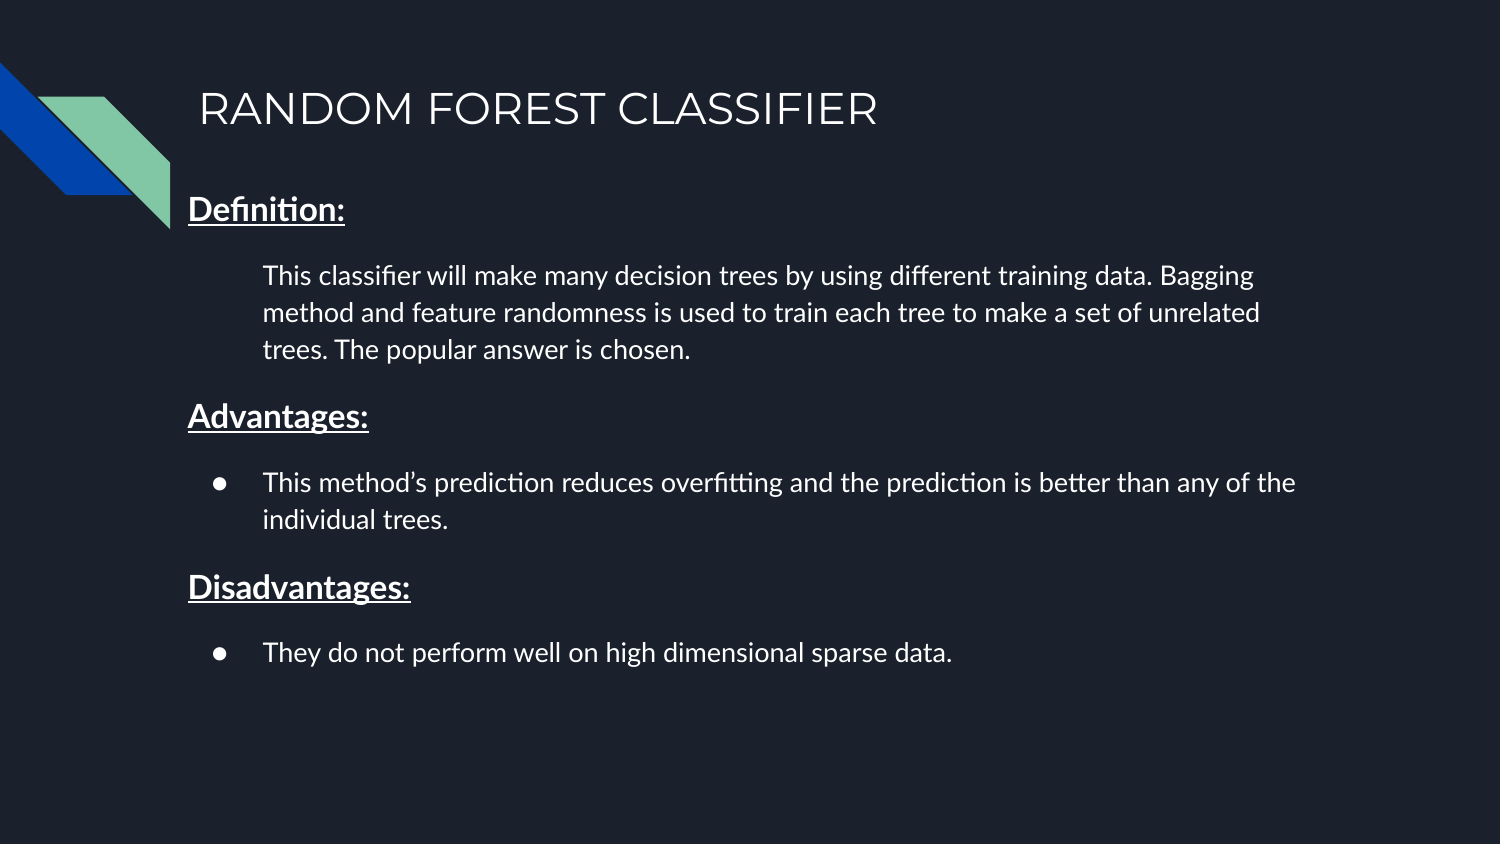

# RANDOM FOREST CLASSIFIER
Definition:
This classifier will make many decision trees by using different training data. Bagging method and feature randomness is used to train each tree to make a set of unrelated trees. The popular answer is chosen.
Advantages:
This method’s prediction reduces overfitting and the prediction is better than any of the individual trees.
Disadvantages:
They do not perform well on high dimensional sparse data.